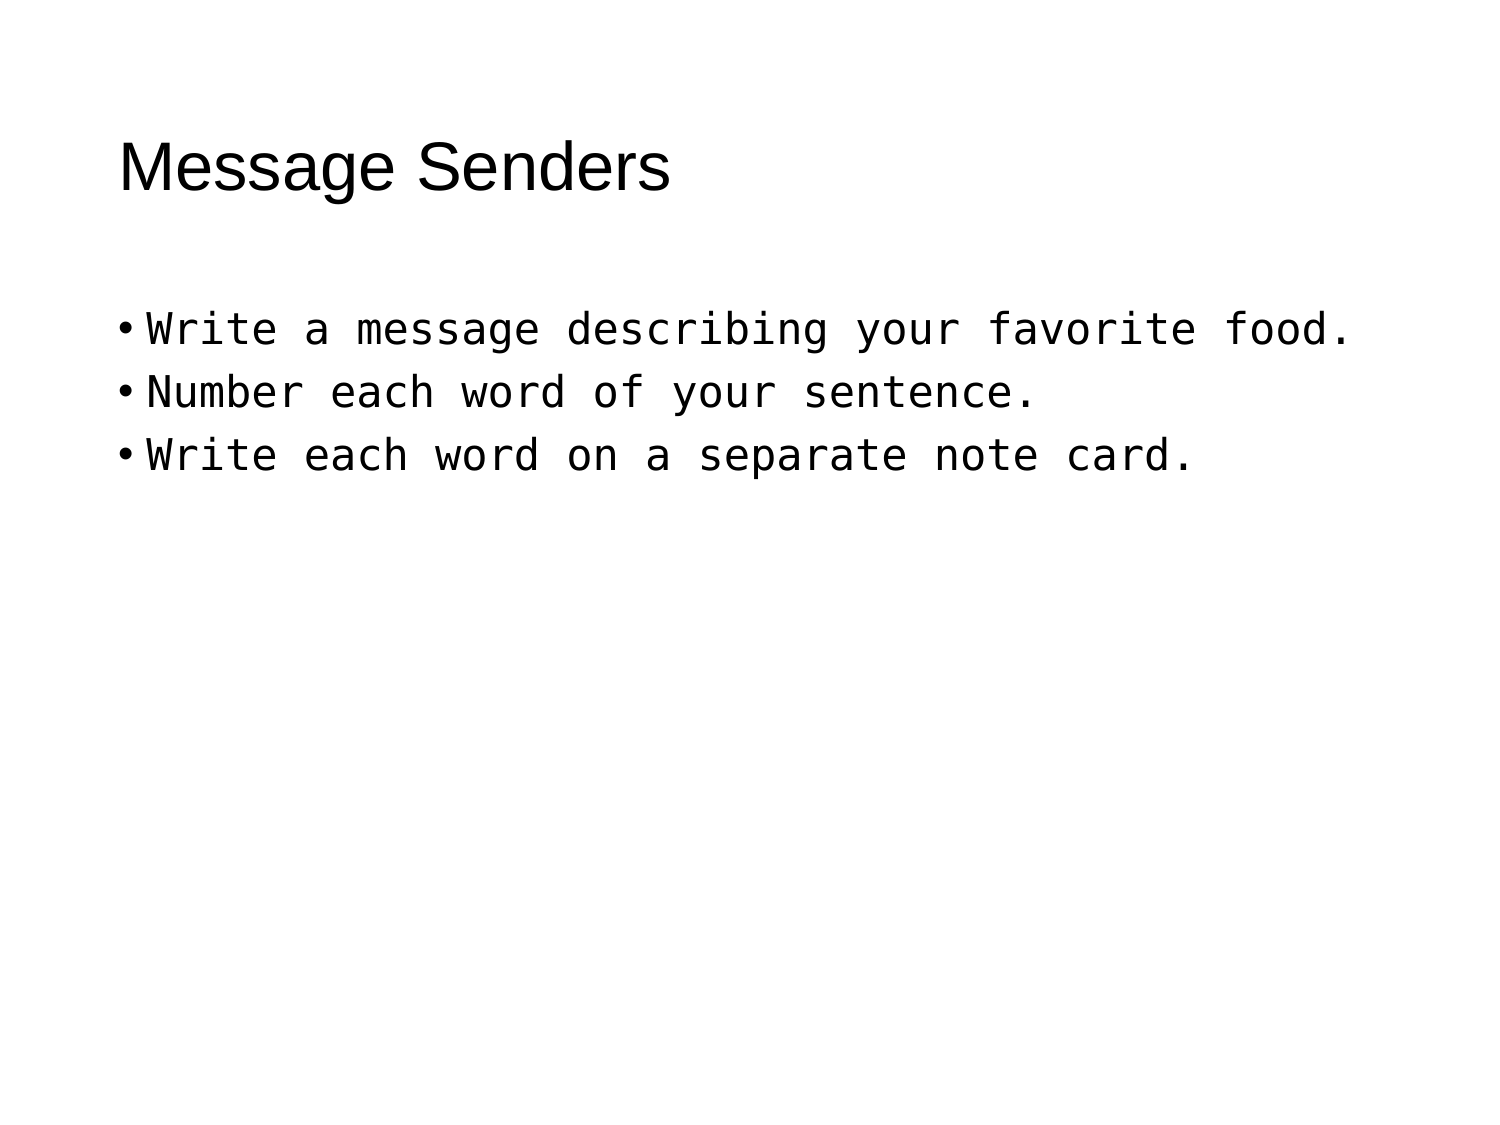

# Message Senders
Write a message describing your favorite food.
Number each word of your sentence.
Write each word on a separate note card.